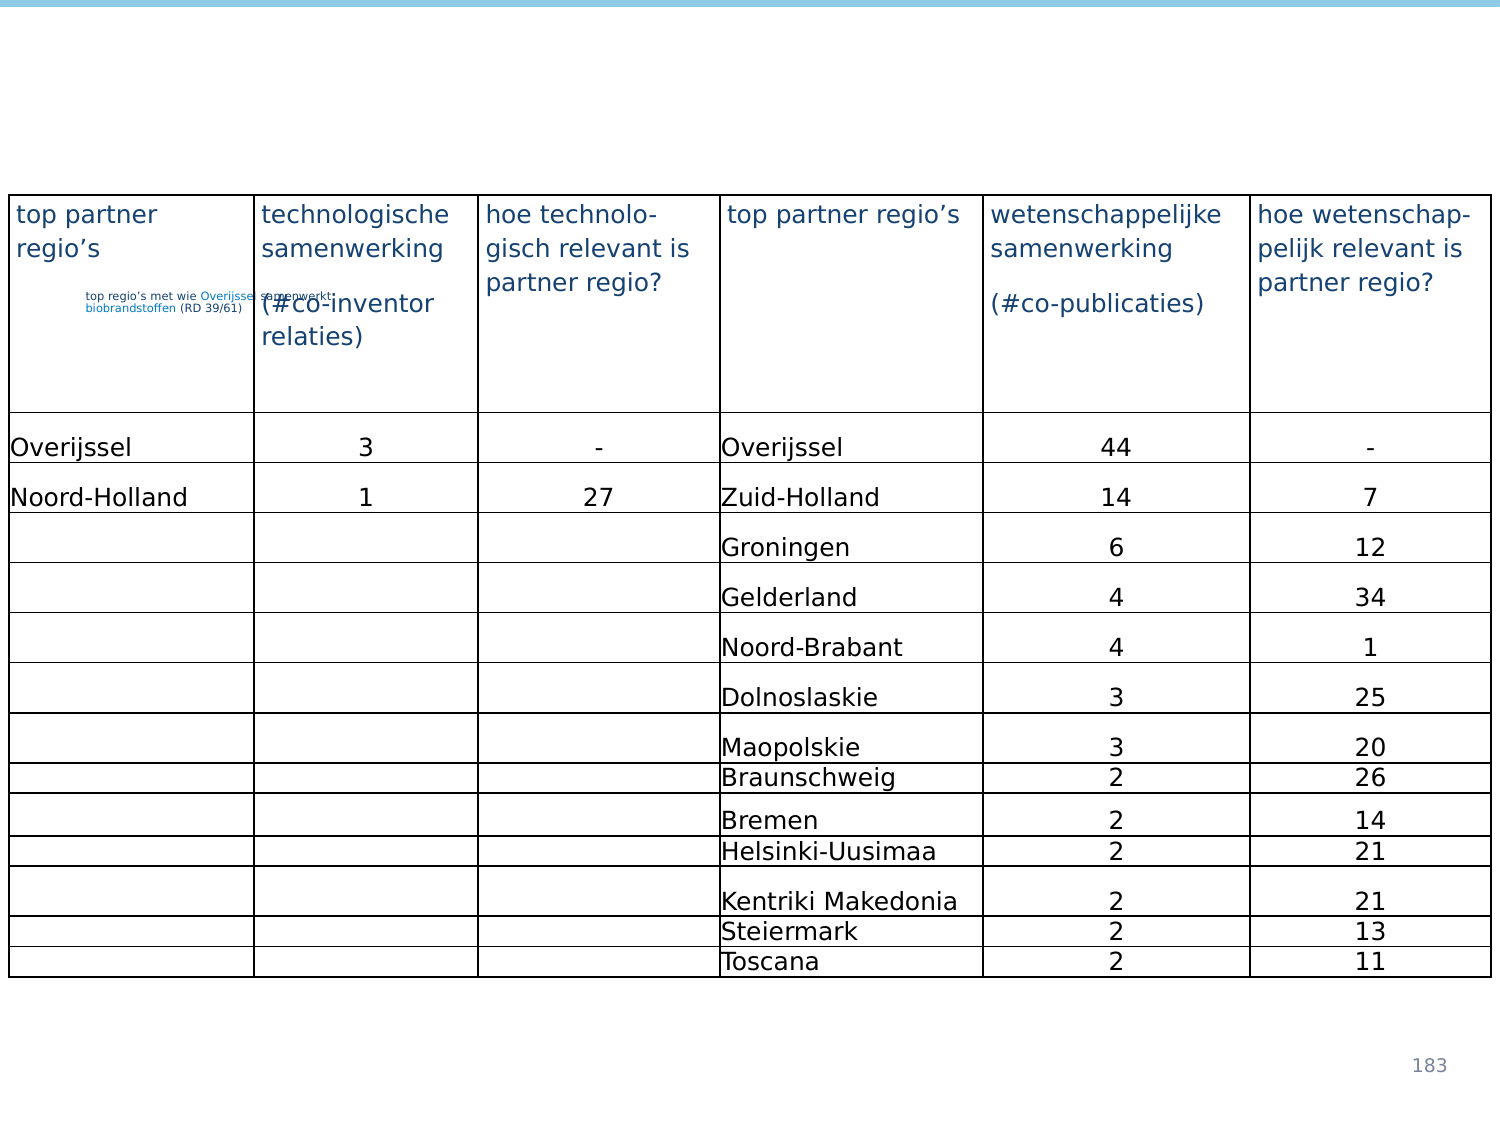

| top partner regio’s | technologische samenwerking (#co-inventor relaties) | hoe technolo-gisch relevant is partner regio? | top partner regio’s | wetenschappelijke samenwerking (#co-publicaties) | hoe wetenschap-pelijk relevant is partner regio? |
| --- | --- | --- | --- | --- | --- |
| Overijssel | 3 | - | Overijssel | 44 | - |
| Noord-Holland | 1 | 27 | Zuid-Holland | 14 | 7 |
|  |  |  | Groningen | 6 | 12 |
|  |  |  | Gelderland | 4 | 34 |
|  |  |  | Noord-Brabant | 4 | 1 |
|  |  |  | Dolnoslaskie | 3 | 25 |
|  |  |  | Maopolskie | 3 | 20 |
|  |  |  | Braunschweig | 2 | 26 |
|  |  |  | Bremen | 2 | 14 |
|  |  |  | Helsinki-Uusimaa | 2 | 21 |
|  |  |  | Kentriki Makedonia | 2 | 21 |
|  |  |  | Steiermark | 2 | 13 |
|  |  |  | Toscana | 2 | 11 |
# top regio’s met wie Overijssel samenwerkt biobrandstoffen (RD 39/61)

183